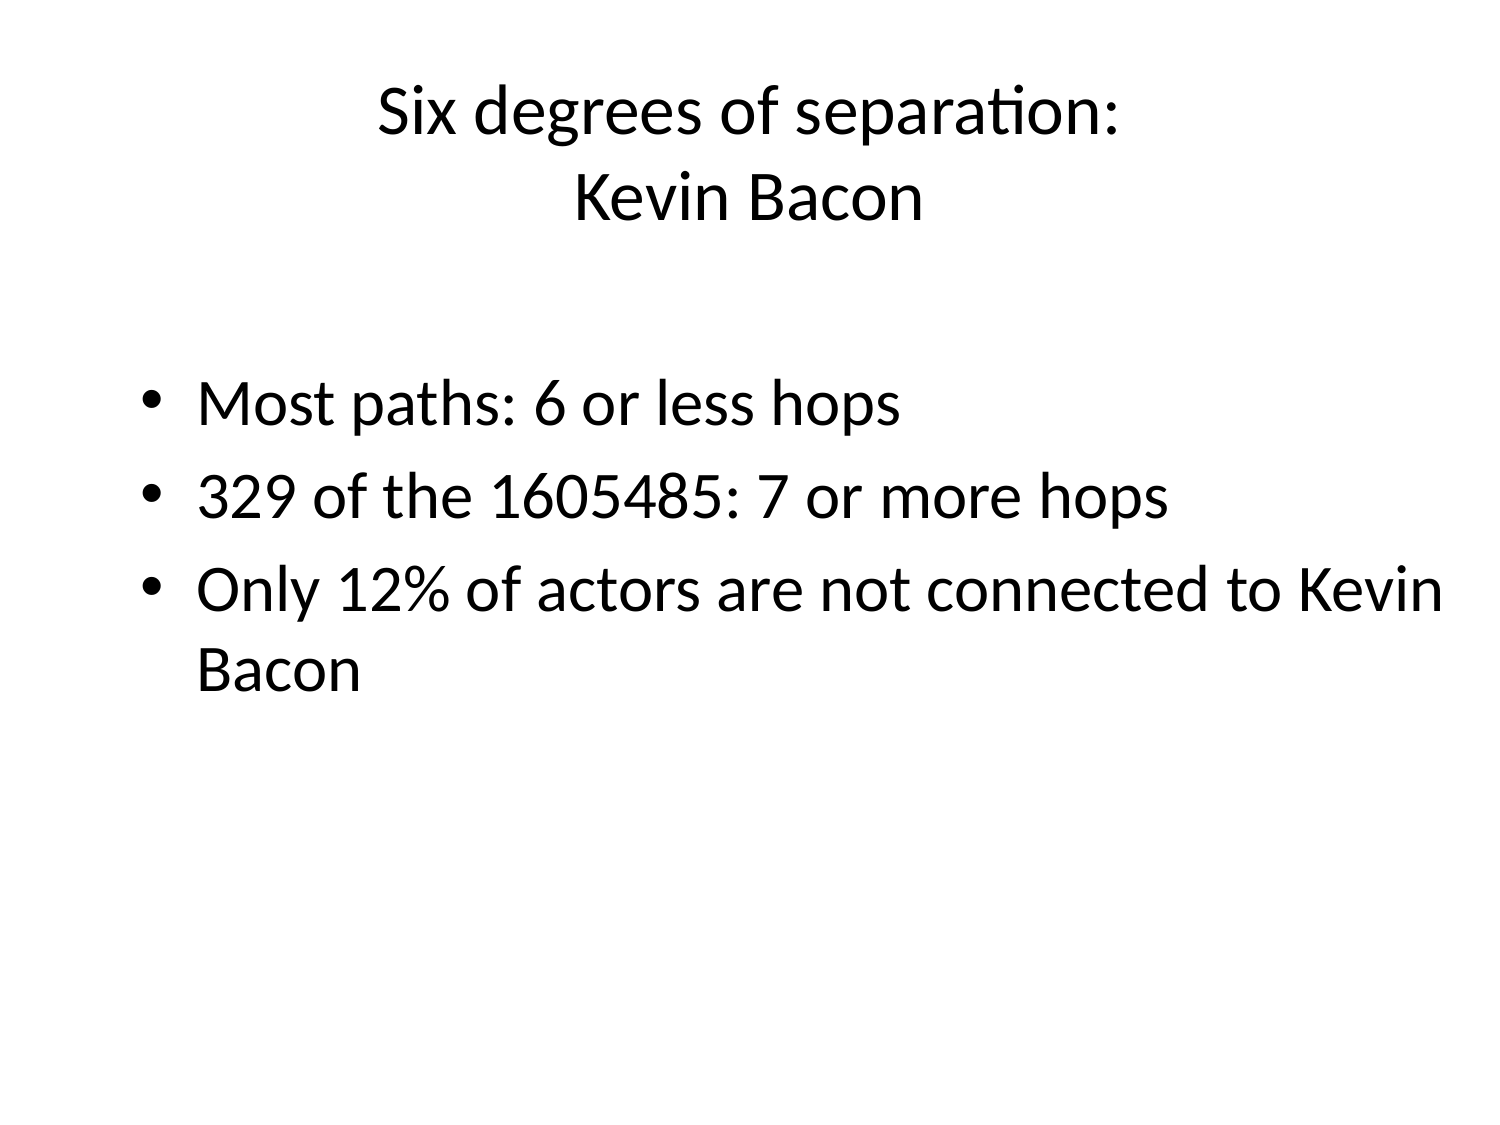

# Six degrees of separation: Kevin Bacon

Most paths: 6 or less hops
329 of the 1605485: 7 or more hops
Only 12% of actors are not connected to Kevin Bacon